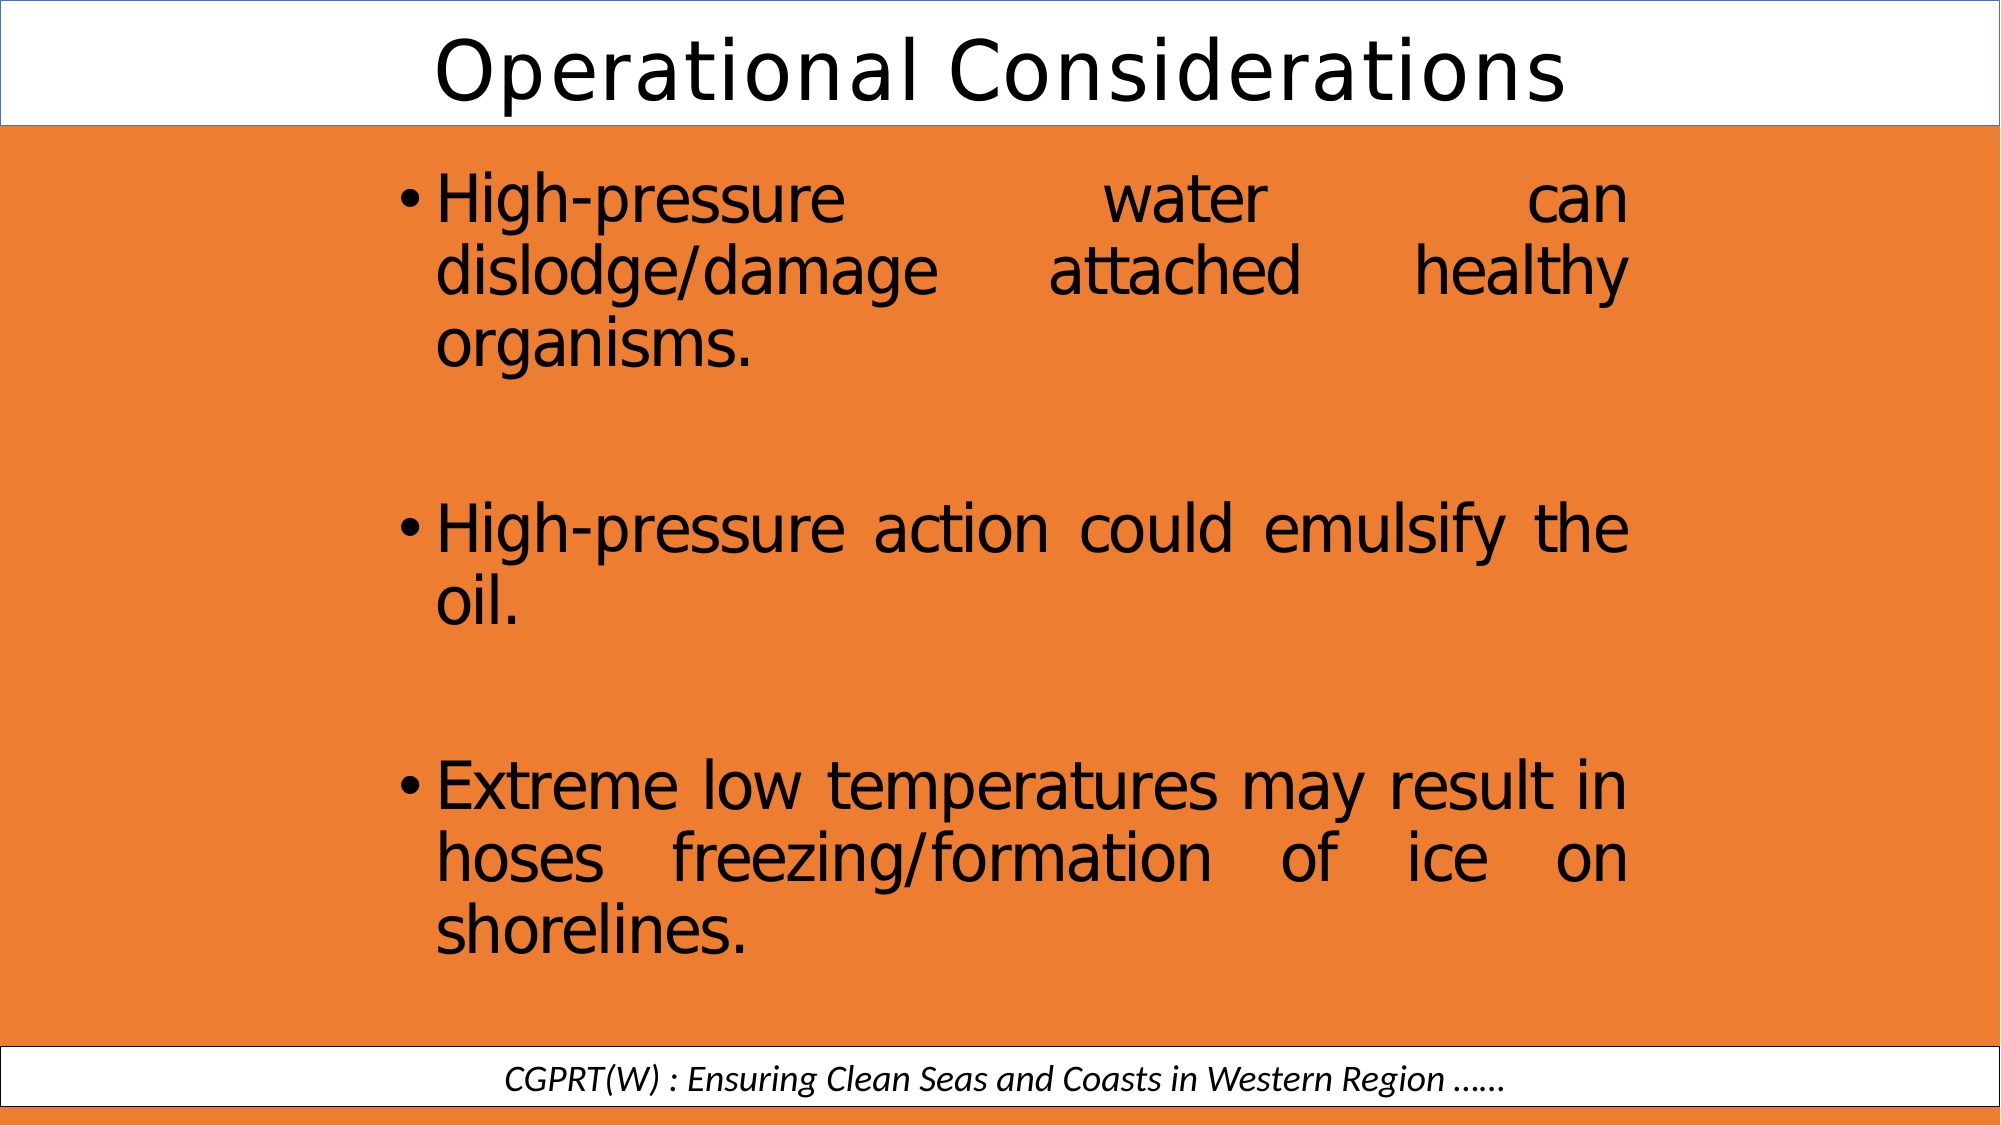

Operational Considerations
High-pressure water can dislodge/damage attached healthy organisms.

High-pressure action could emulsify the oil.

Extreme low temperatures may result in hoses freezing/formation of ice on shorelines.

 CGPRT(W) : Ensuring Clean Seas and Coasts in Western Region ……